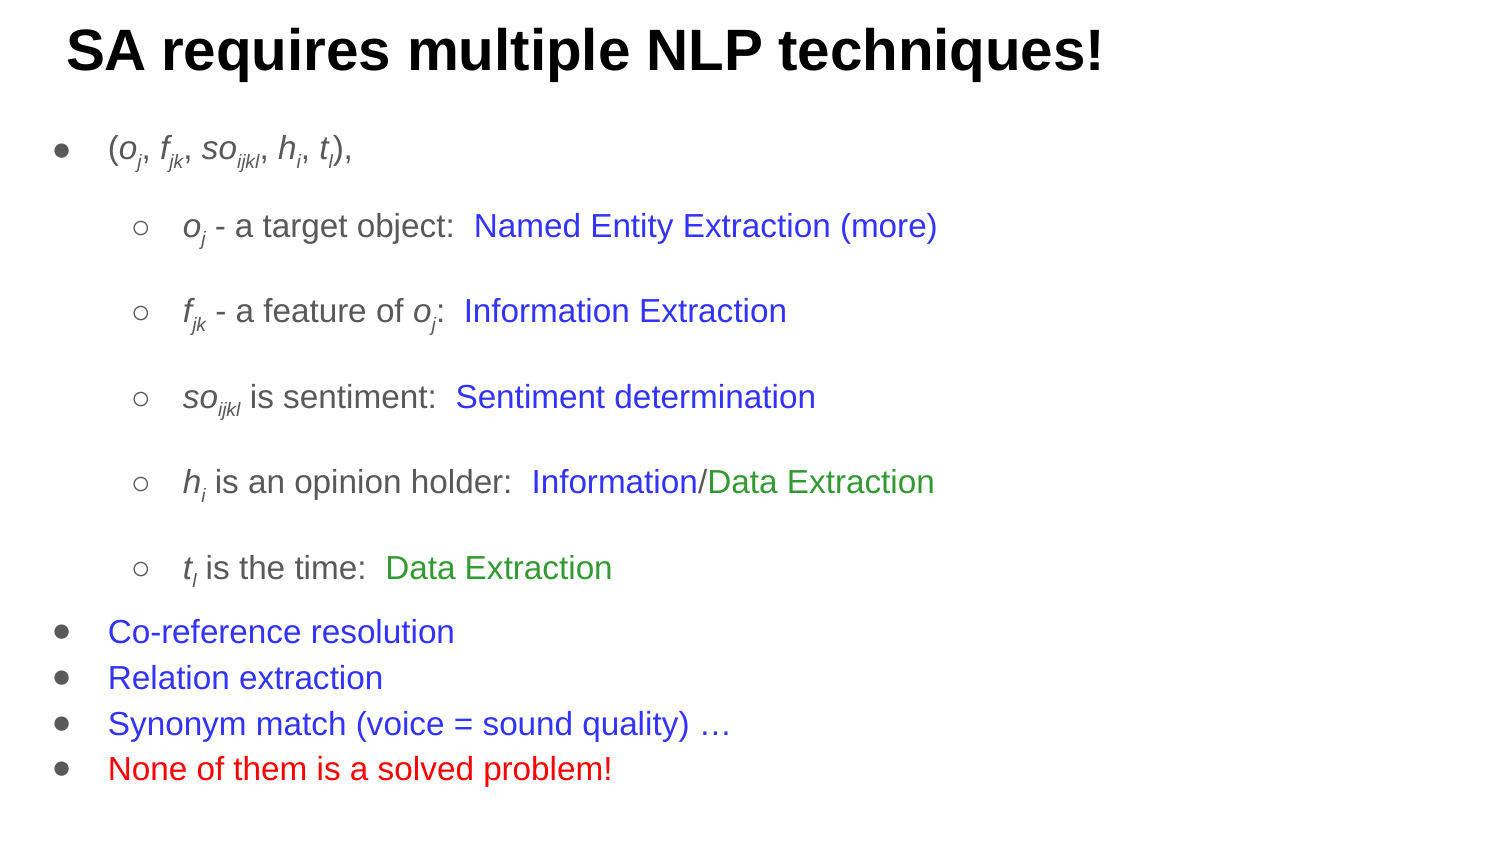

# SA requires multiple NLP techniques!
(oj, fjk, soijkl, hi, tl),
oj - a target object:  Named Entity Extraction (more)
fjk - a feature of oj:  Information Extraction
soijkl is sentiment:  Sentiment determination
hi is an opinion holder:  Information/Data Extraction
tl is the time:  Data Extraction
Co-reference resolution
Relation extraction
Synonym match (voice = sound quality) …
None of them is a solved problem!